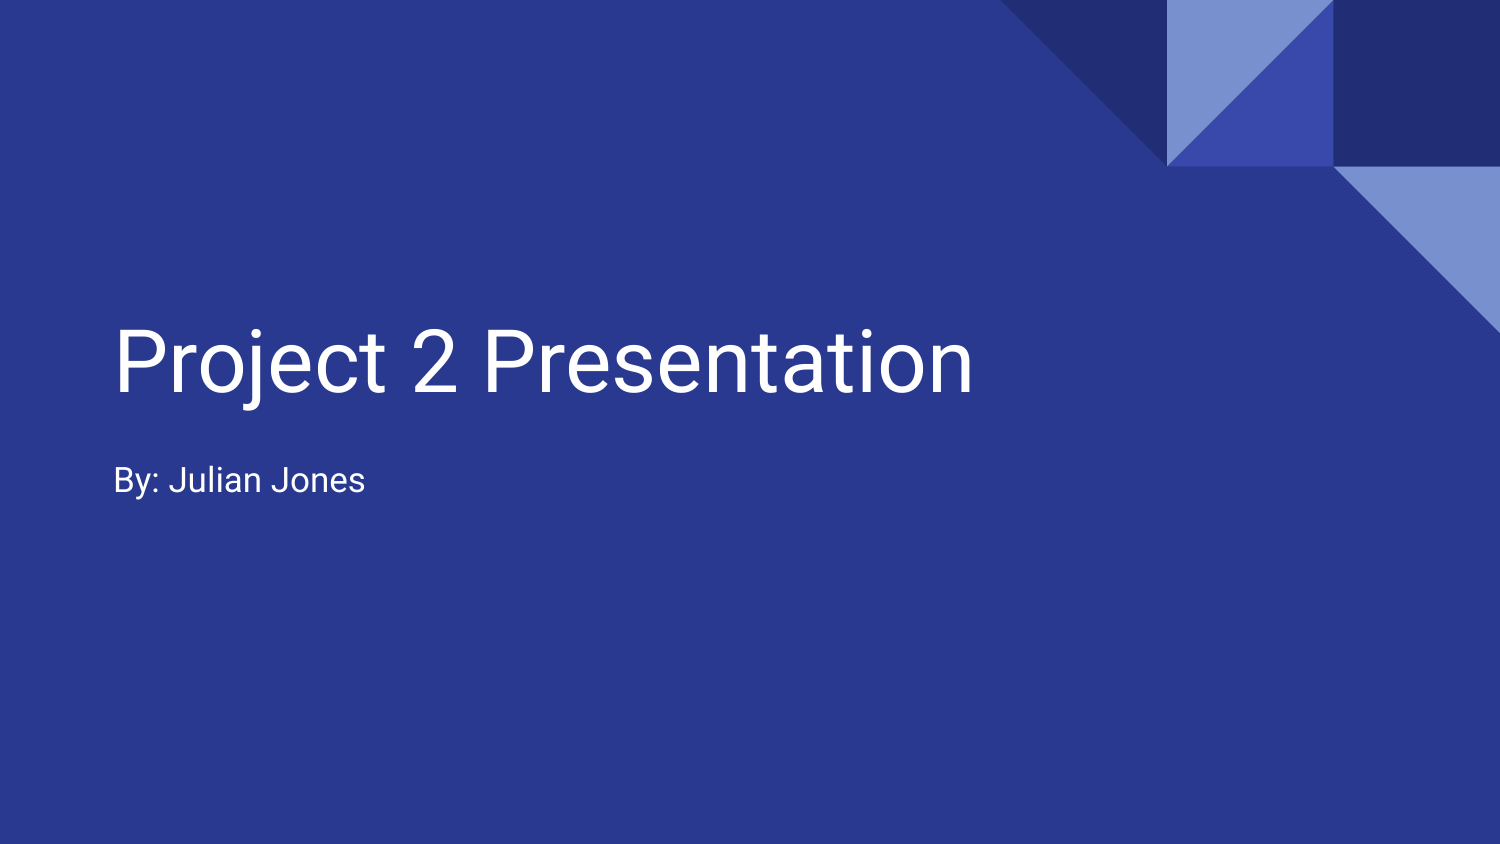

# Project 2 Presentation
By: Julian Jones